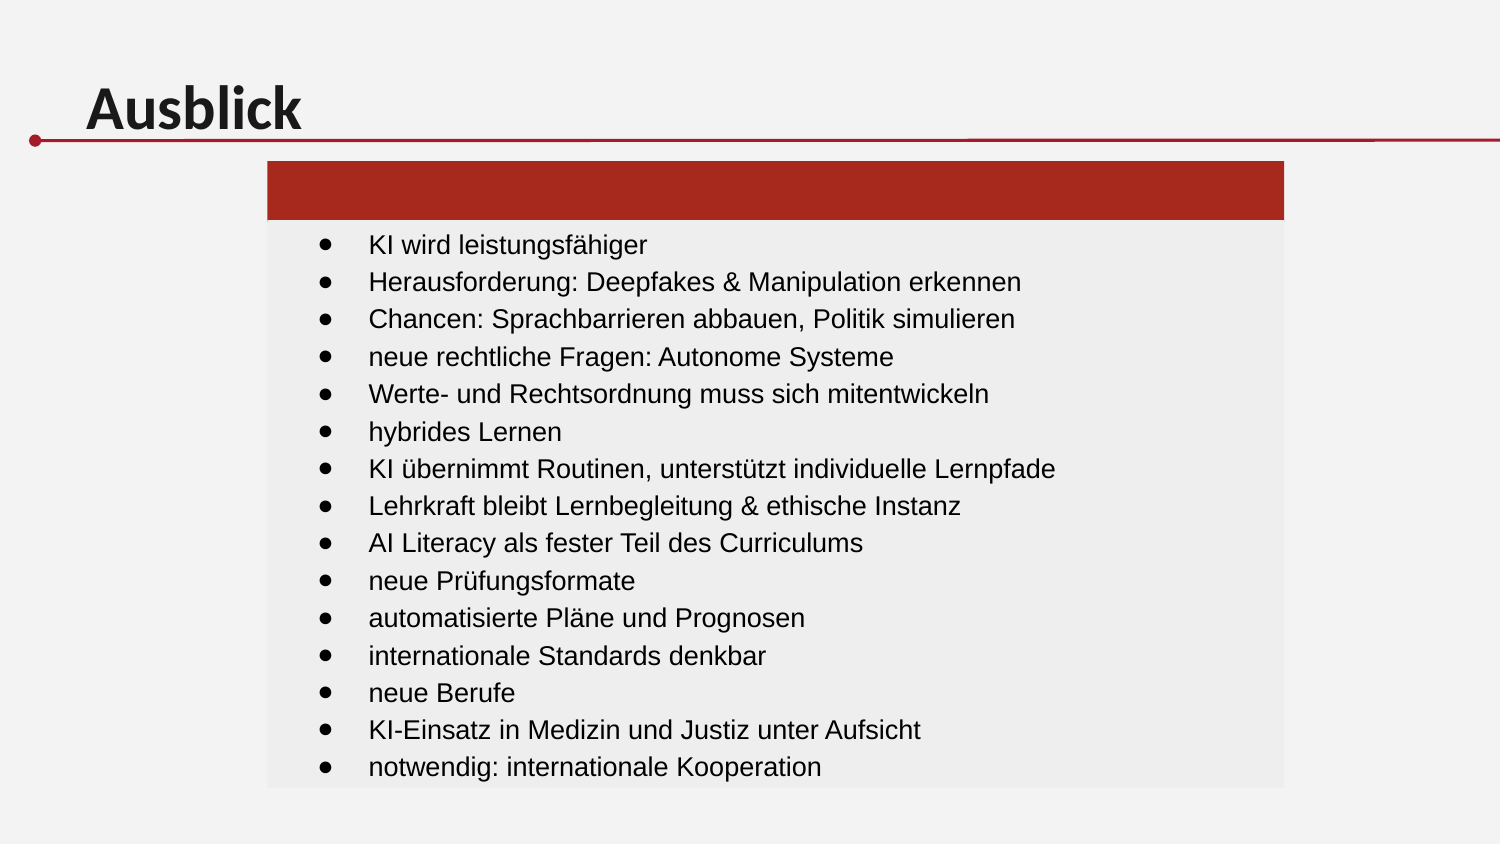

Ausblick

KI wird leistungsfähiger
Herausforderung: Deepfakes & Manipulation erkennen
Chancen: Sprachbarrieren abbauen, Politik simulieren
neue rechtliche Fragen: Autonome Systeme
Werte- und Rechtsordnung muss sich mitentwickeln
hybrides Lernen
KI übernimmt Routinen, unterstützt individuelle Lernpfade
Lehrkraft bleibt Lernbegleitung & ethische Instanz
AI Literacy als fester Teil des Curriculums
neue Prüfungsformate
automatisierte Pläne und Prognosen
internationale Standards denkbar
neue Berufe
KI-Einsatz in Medizin und Justiz unter Aufsicht
notwendig: internationale Kooperation